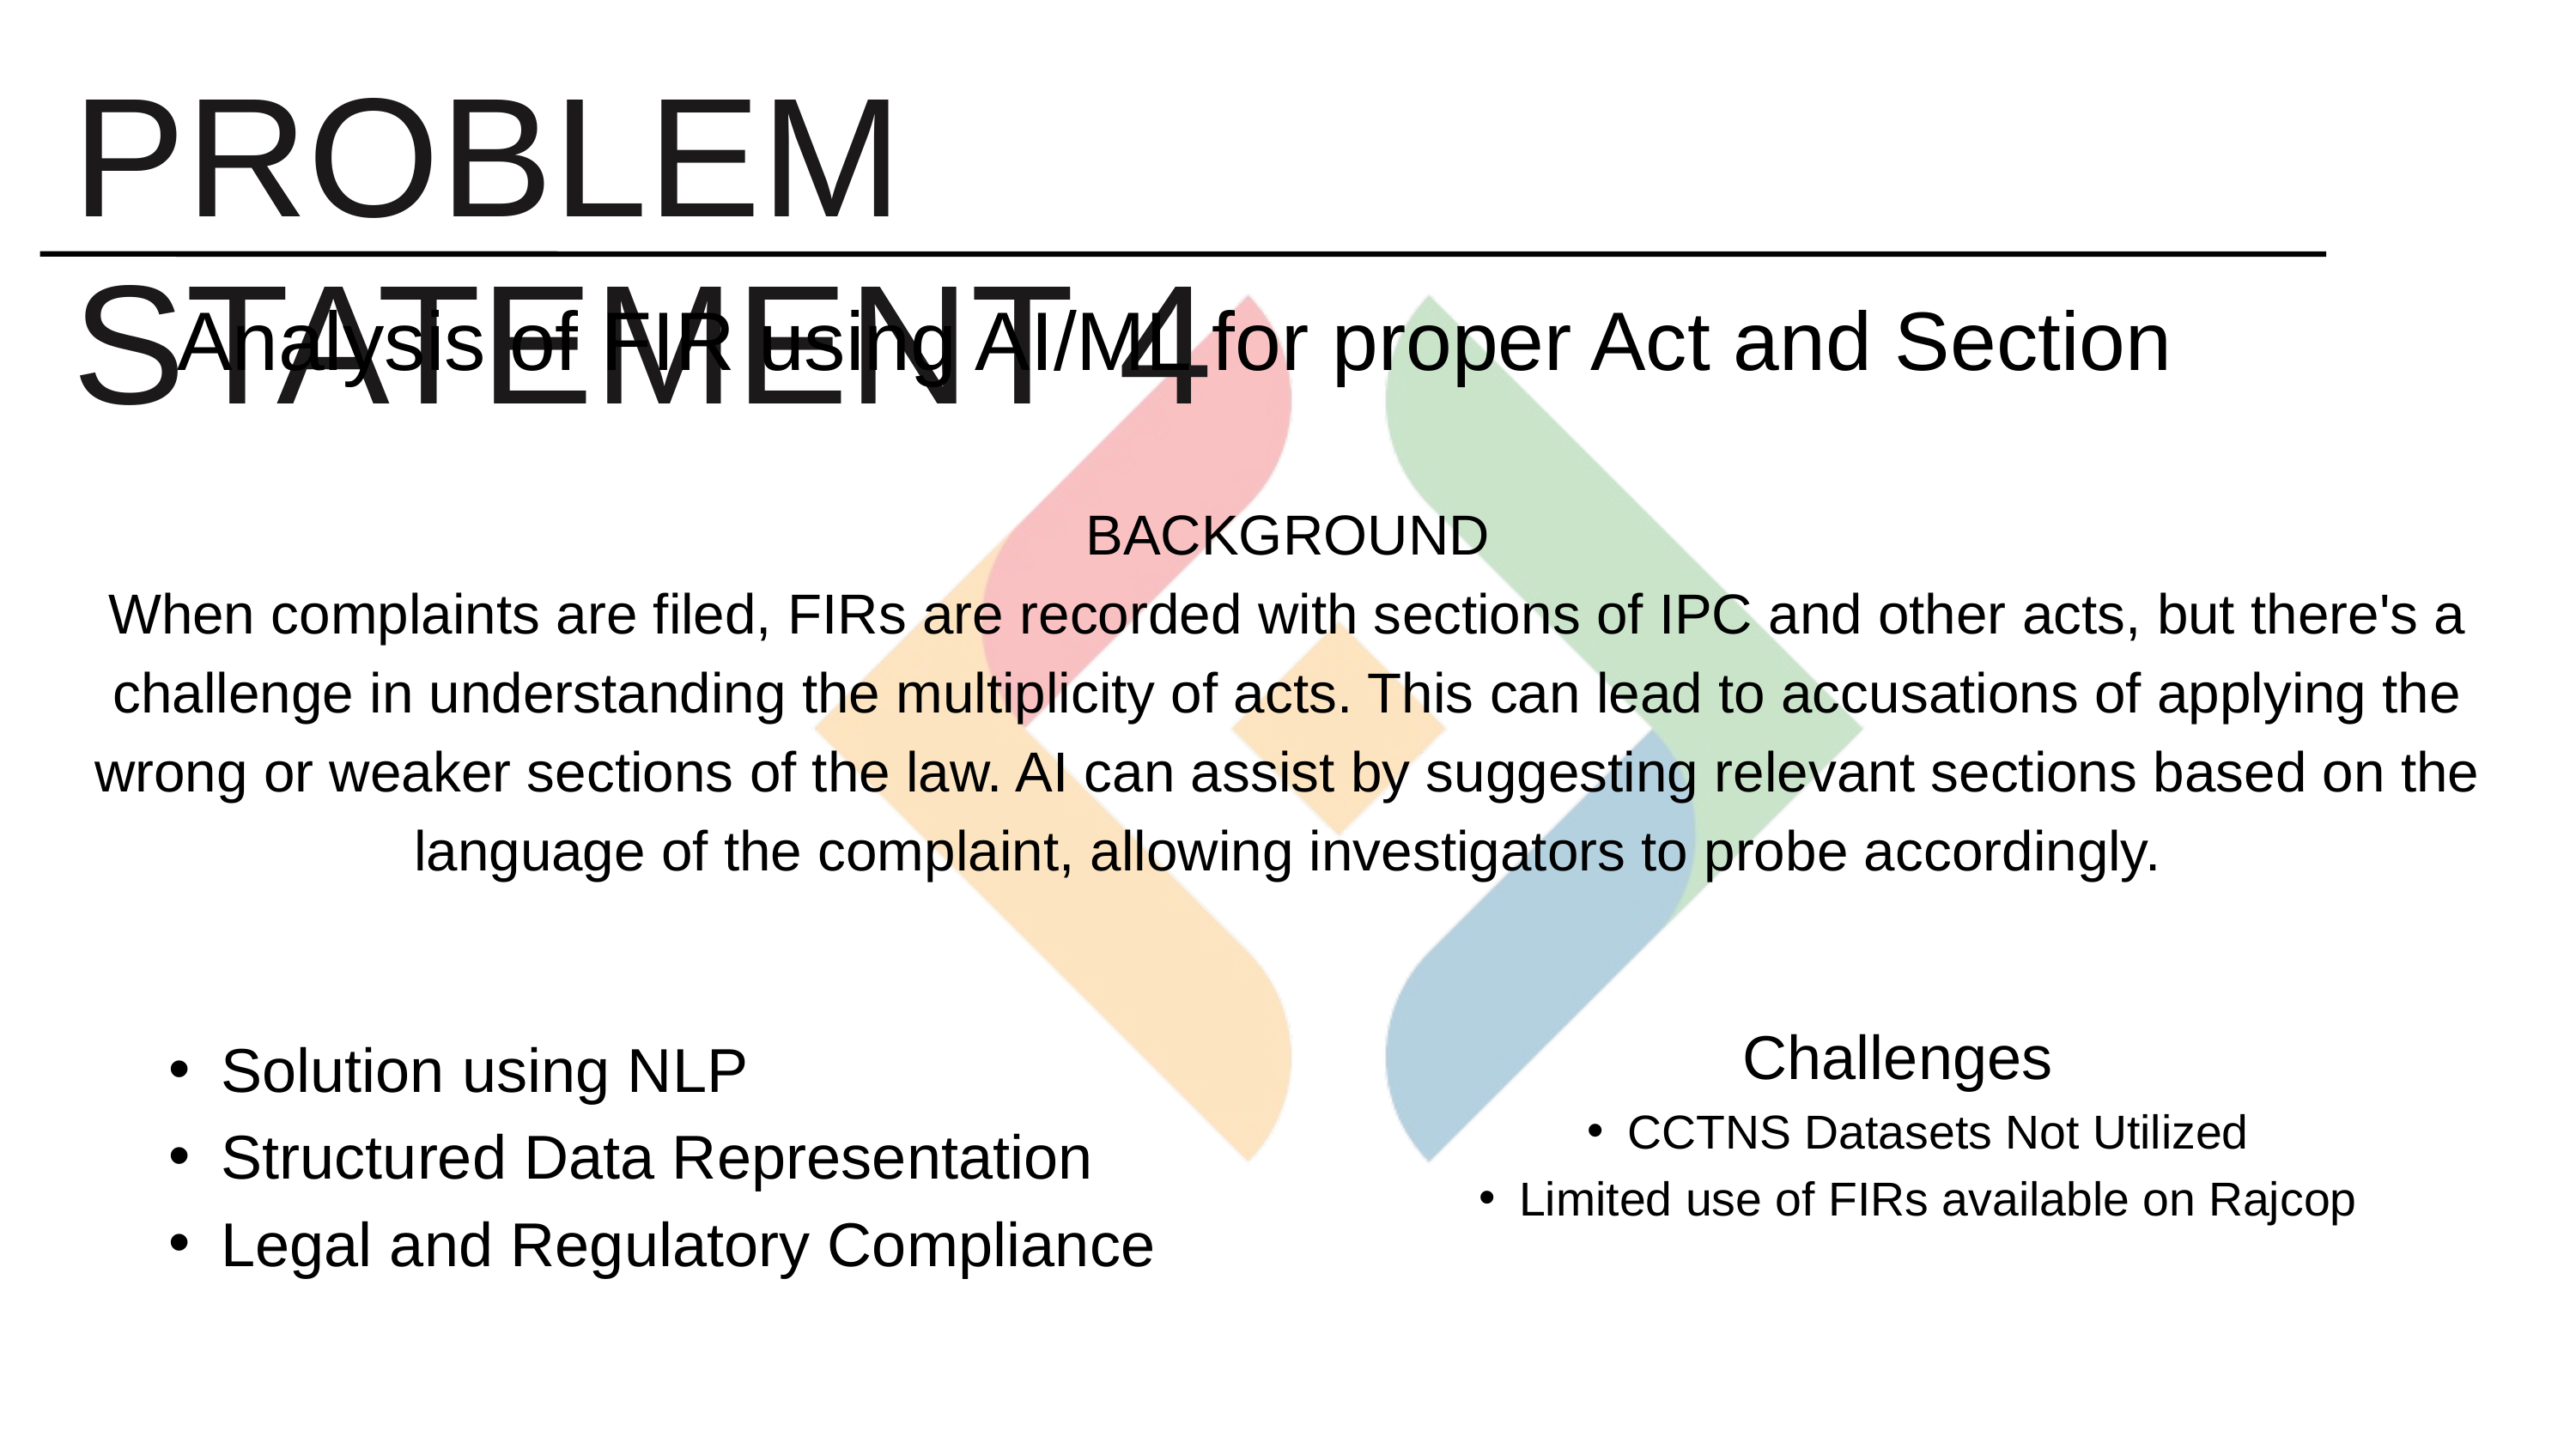

PROBLEM STATEMENT 4

Analysis of FIR using AI/ML for proper Act and Section

BACKGROUND
When complaints are filed, FIRs are recorded with sections of IPC and other acts, but there's a challenge in understanding the multiplicity of acts. This can lead to accusations of applying the wrong or weaker sections of the law. AI can assist by suggesting relevant sections based on the language of the complaint, allowing investigators to probe accordingly.
Challenges
CCTNS Datasets Not Utilized
Limited use of FIRs available on Rajcop

Solution using NLP
Structured Data Representation
Legal and Regulatory Compliance